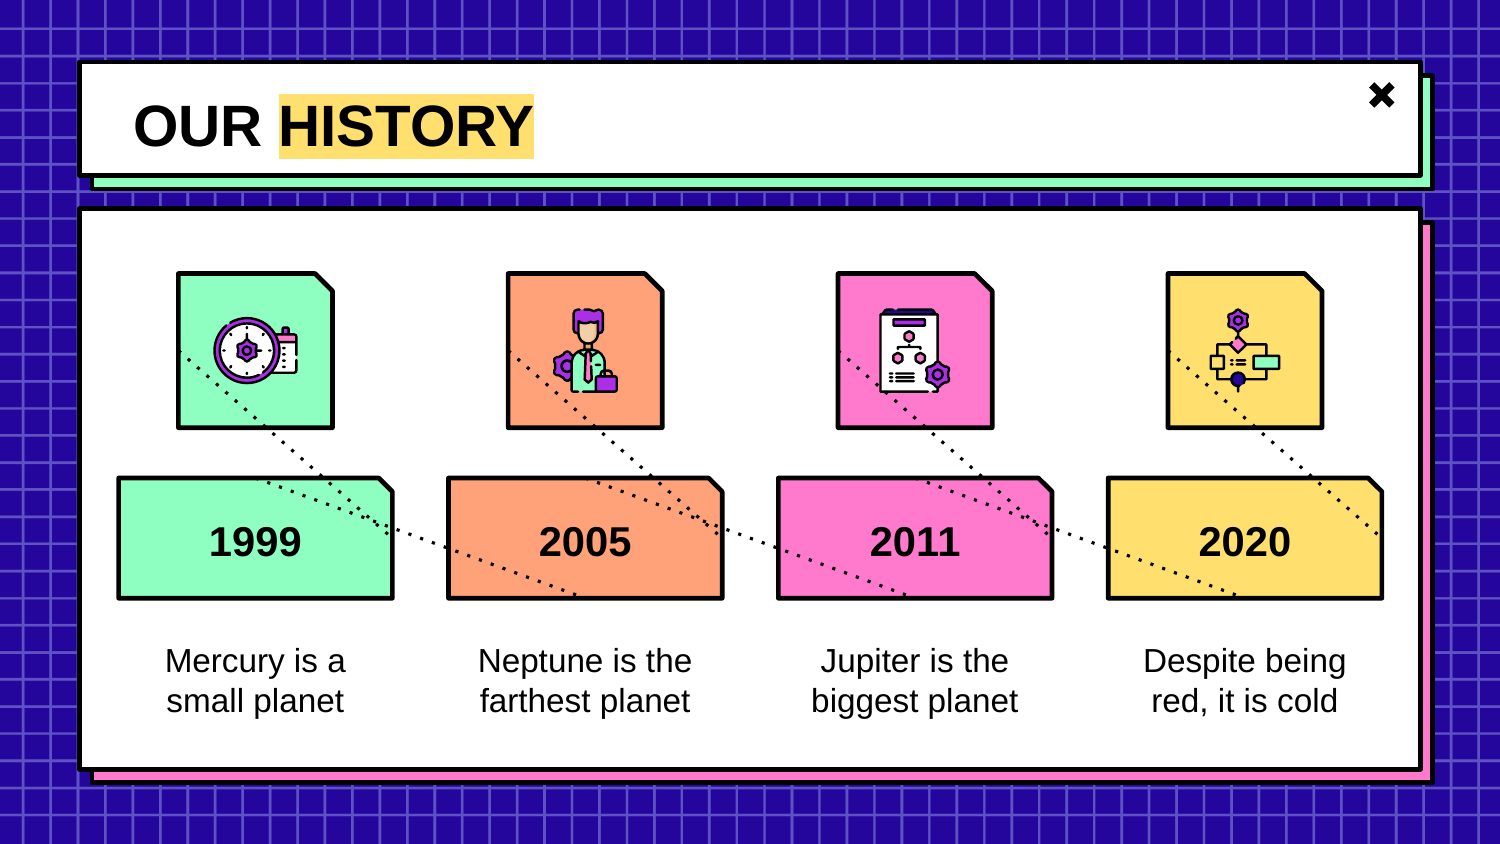

# OUR HISTORY

1999
2005
2011
2020
Mercury is a small planet
Neptune is the farthest planet
Jupiter is the biggest planet
Despite being red, it is cold